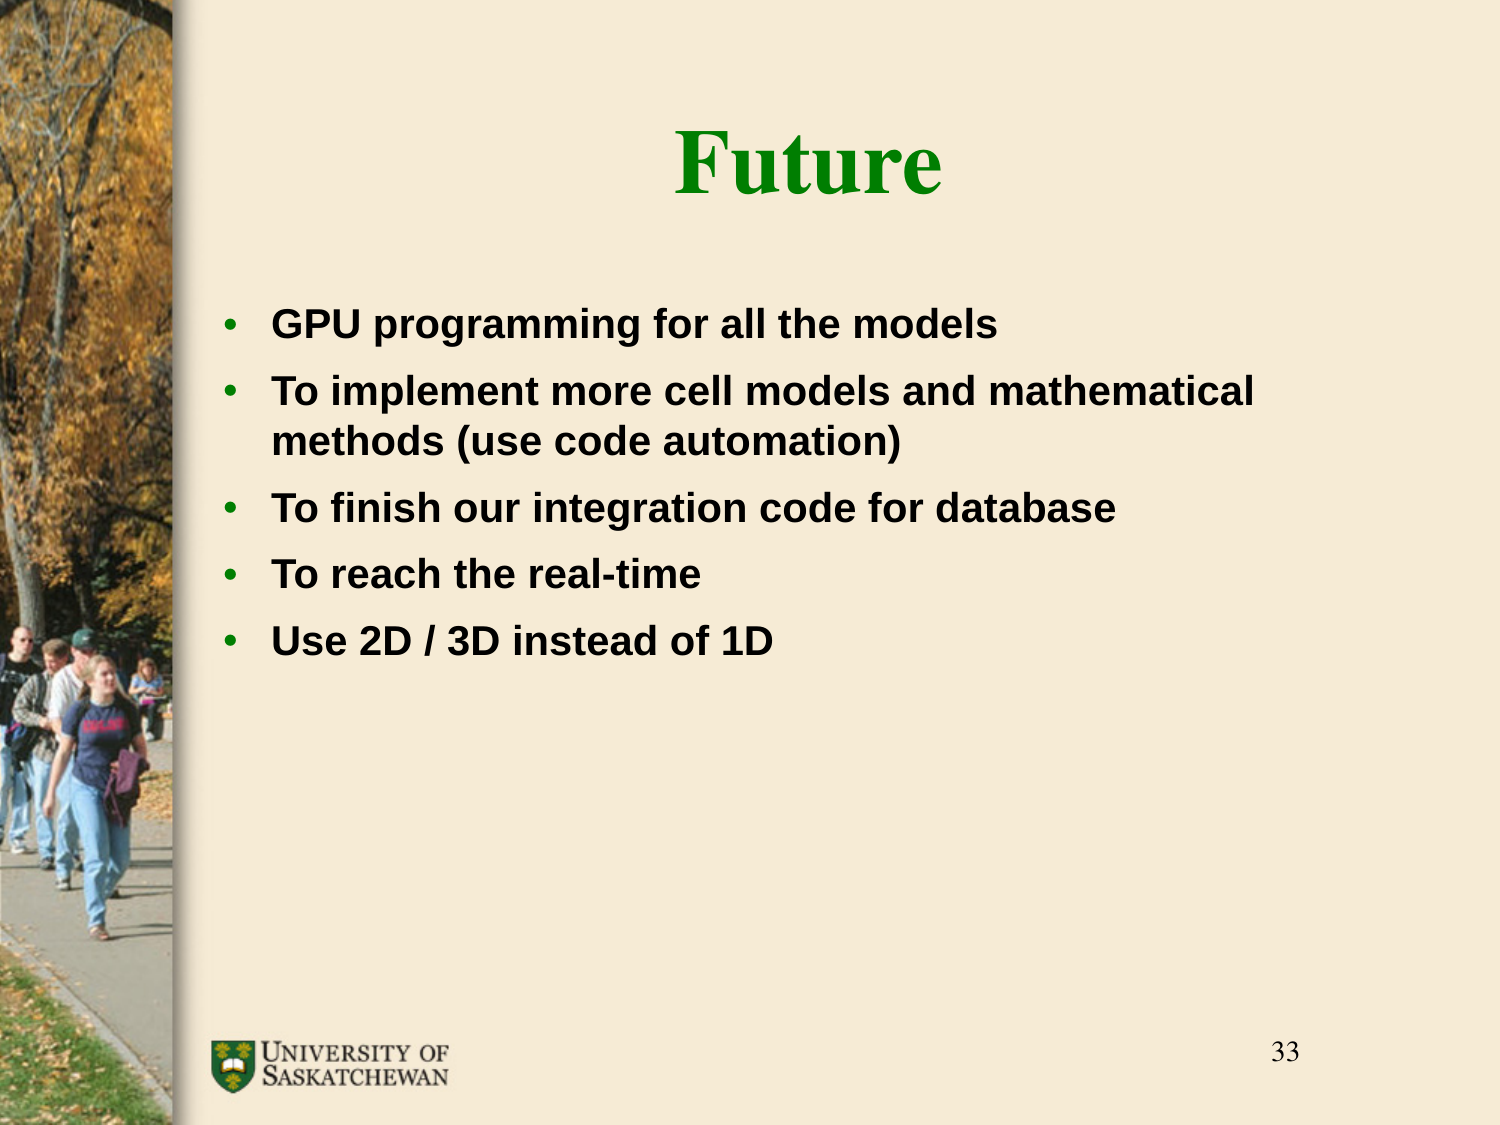

# Future
GPU programming for all the models
To implement more cell models and mathematical methods (use code automation)
To finish our integration code for database
To reach the real-time
Use 2D / 3D instead of 1D

33